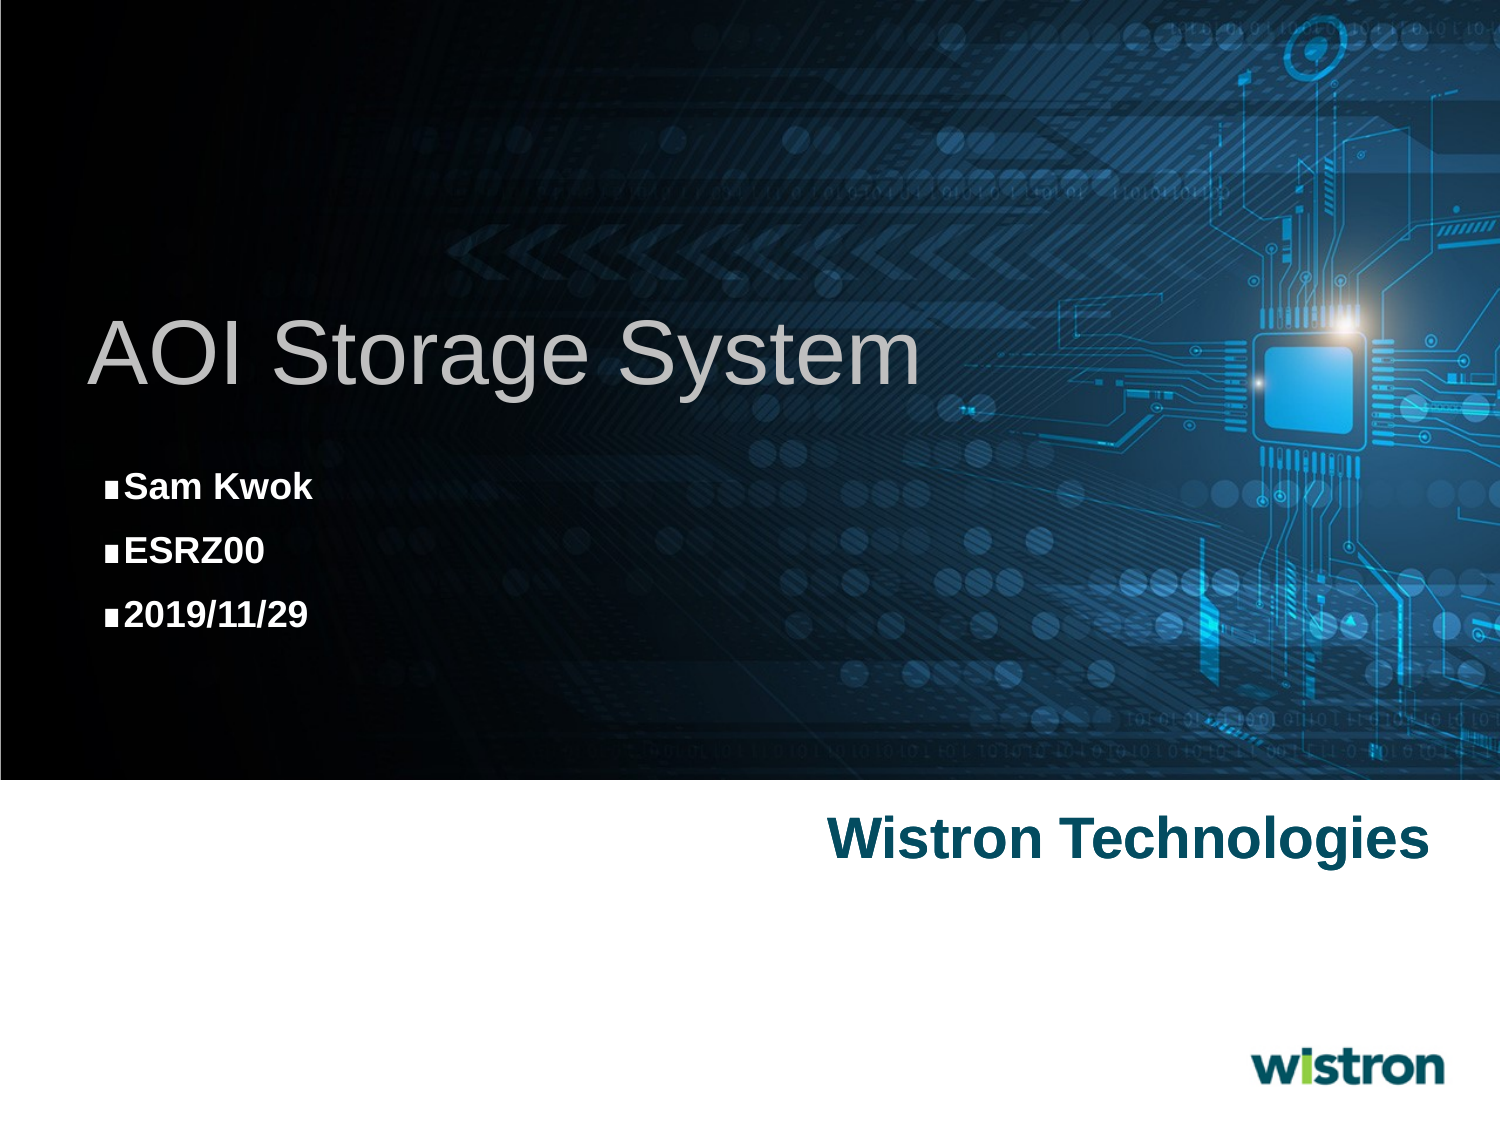

AOI Storage System
∎Sam Kwok
∎ESRZ00
∎2019/11/29
# Wistron Technologies